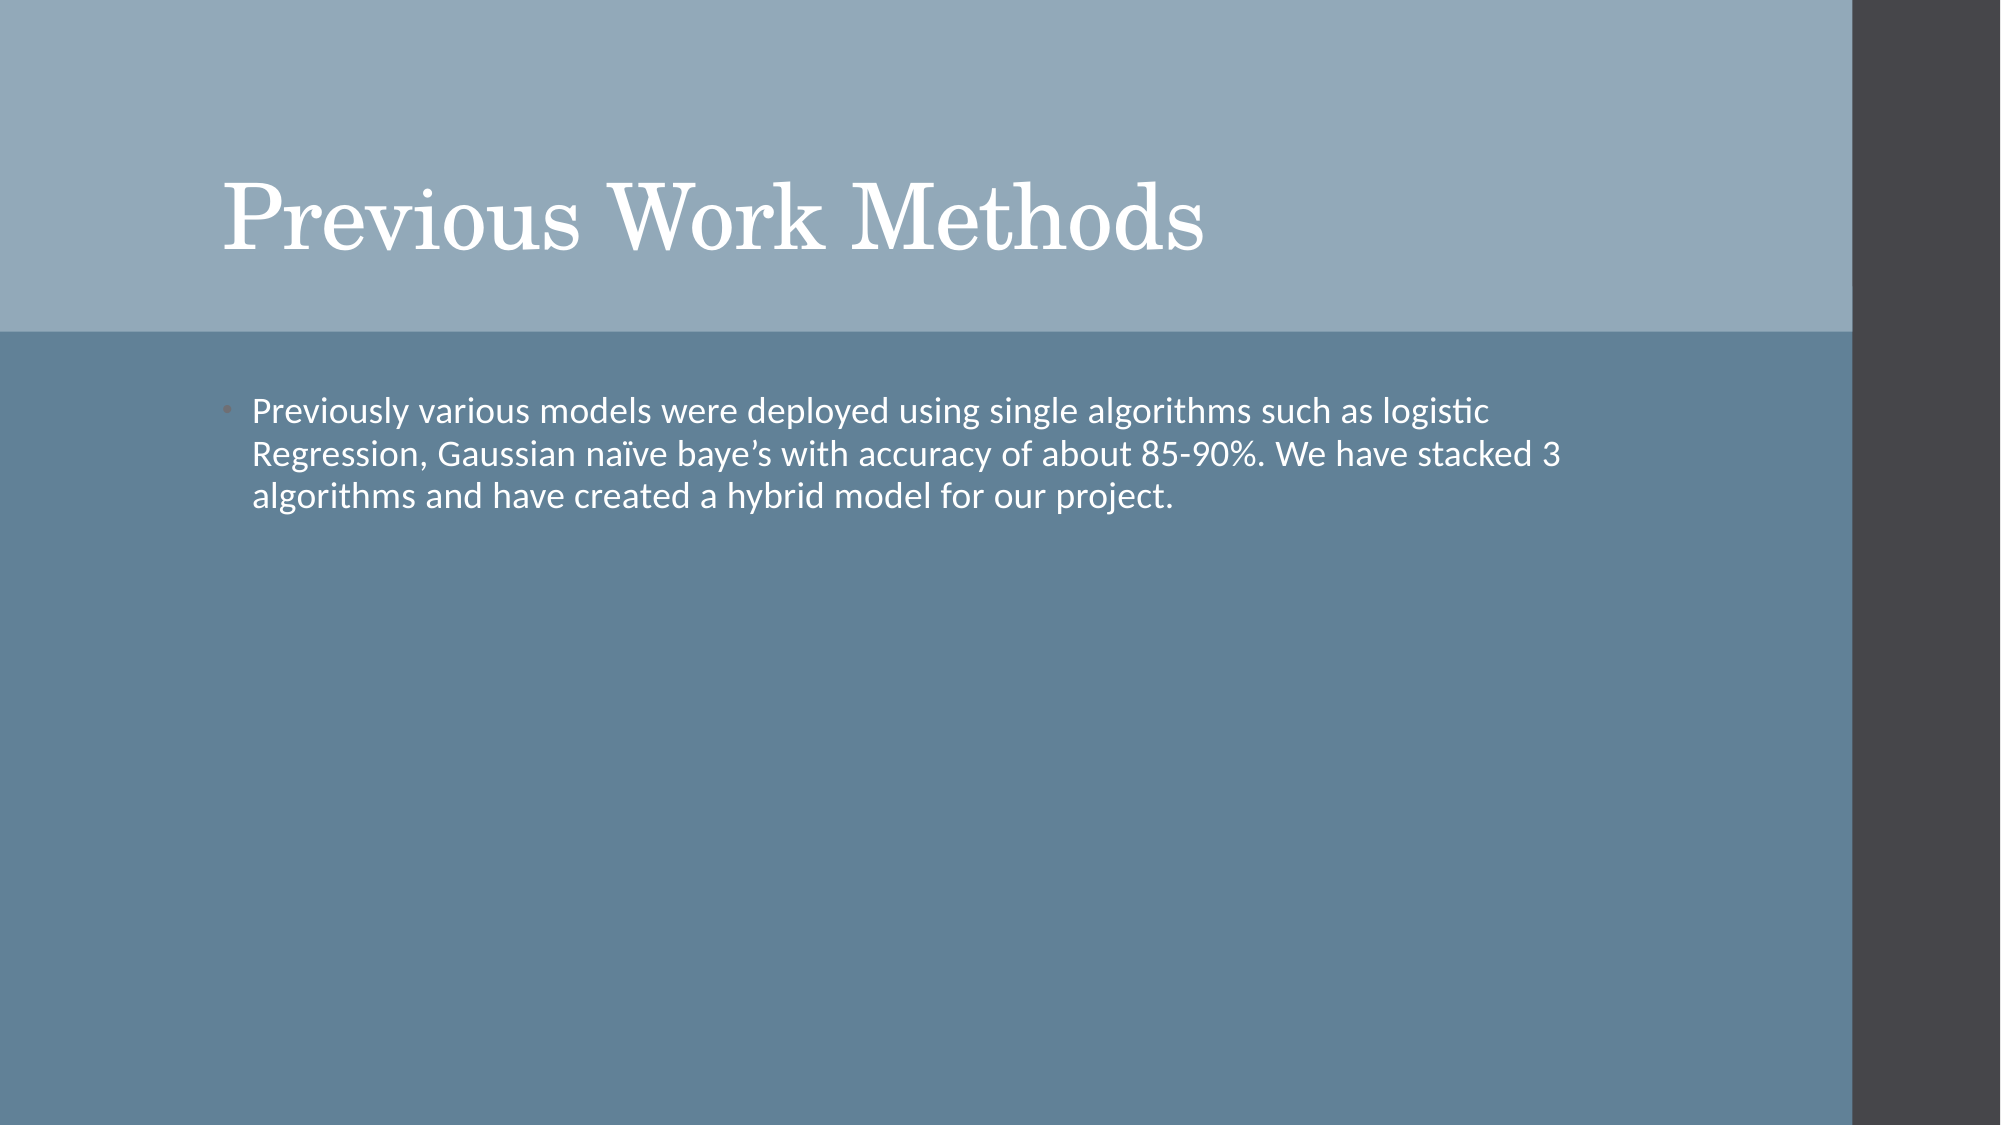

# Previous Work Methods

Previously various models were deployed using single algorithms such as logistic Regression, Gaussian naïve baye’s with accuracy of about 85-90%. We have stacked 3 algorithms and have created a hybrid model for our project.